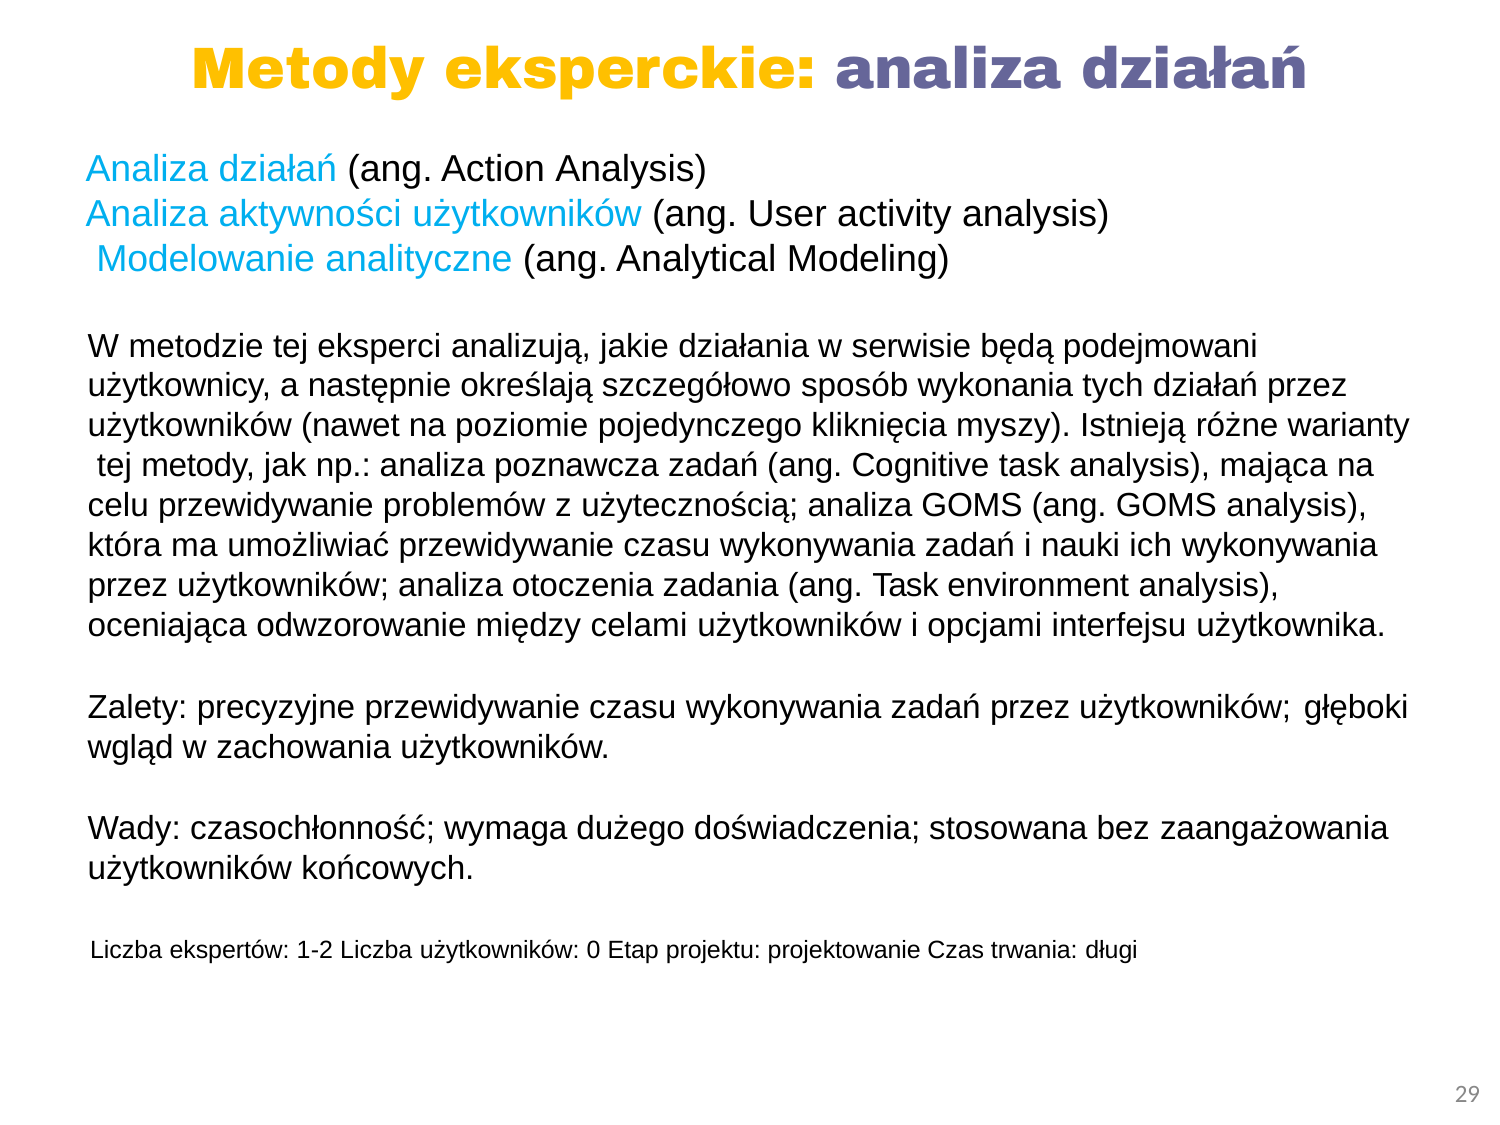

# Metody eksperckie: analiza działań
Analiza działań (ang. Action Analysis)
Analiza aktywności użytkowników (ang. User activity analysis)  Modelowanie analityczne (ang. Analytical Modeling)

W metodzie tej eksperci analizują, jakie działania w serwisie będą podejmowani  użytkownicy, a następnie określają szczegółowo sposób wykonania tych działań przez  użytkowników (nawet na poziomie pojedynczego kliknięcia myszy). Istnieją różne warianty  tej metody, jak np.: analiza poznawcza zadań (ang. Cognitive task analysis), mająca na  celu przewidywanie problemów z użytecznością; analiza GOMS (ang. GOMS analysis),  która ma umożliwiać przewidywanie czasu wykonywania zadań i nauki ich wykonywania  przez użytkowników; analiza otoczenia zadania (ang. Task environment analysis),  oceniająca odwzorowanie między celami użytkowników i opcjami interfejsu użytkownika.

Zalety: precyzyjne przewidywanie czasu wykonywania zadań przez użytkowników; głęboki
wgląd w zachowania użytkowników.

Wady: czasochłonność; wymaga dużego doświadczenia; stosowana bez zaangażowania
użytkowników końcowych.

Liczba ekspertów: 1-2 Liczba użytkowników: 0 Etap projektu: projektowanie Czas trwania: długi
29